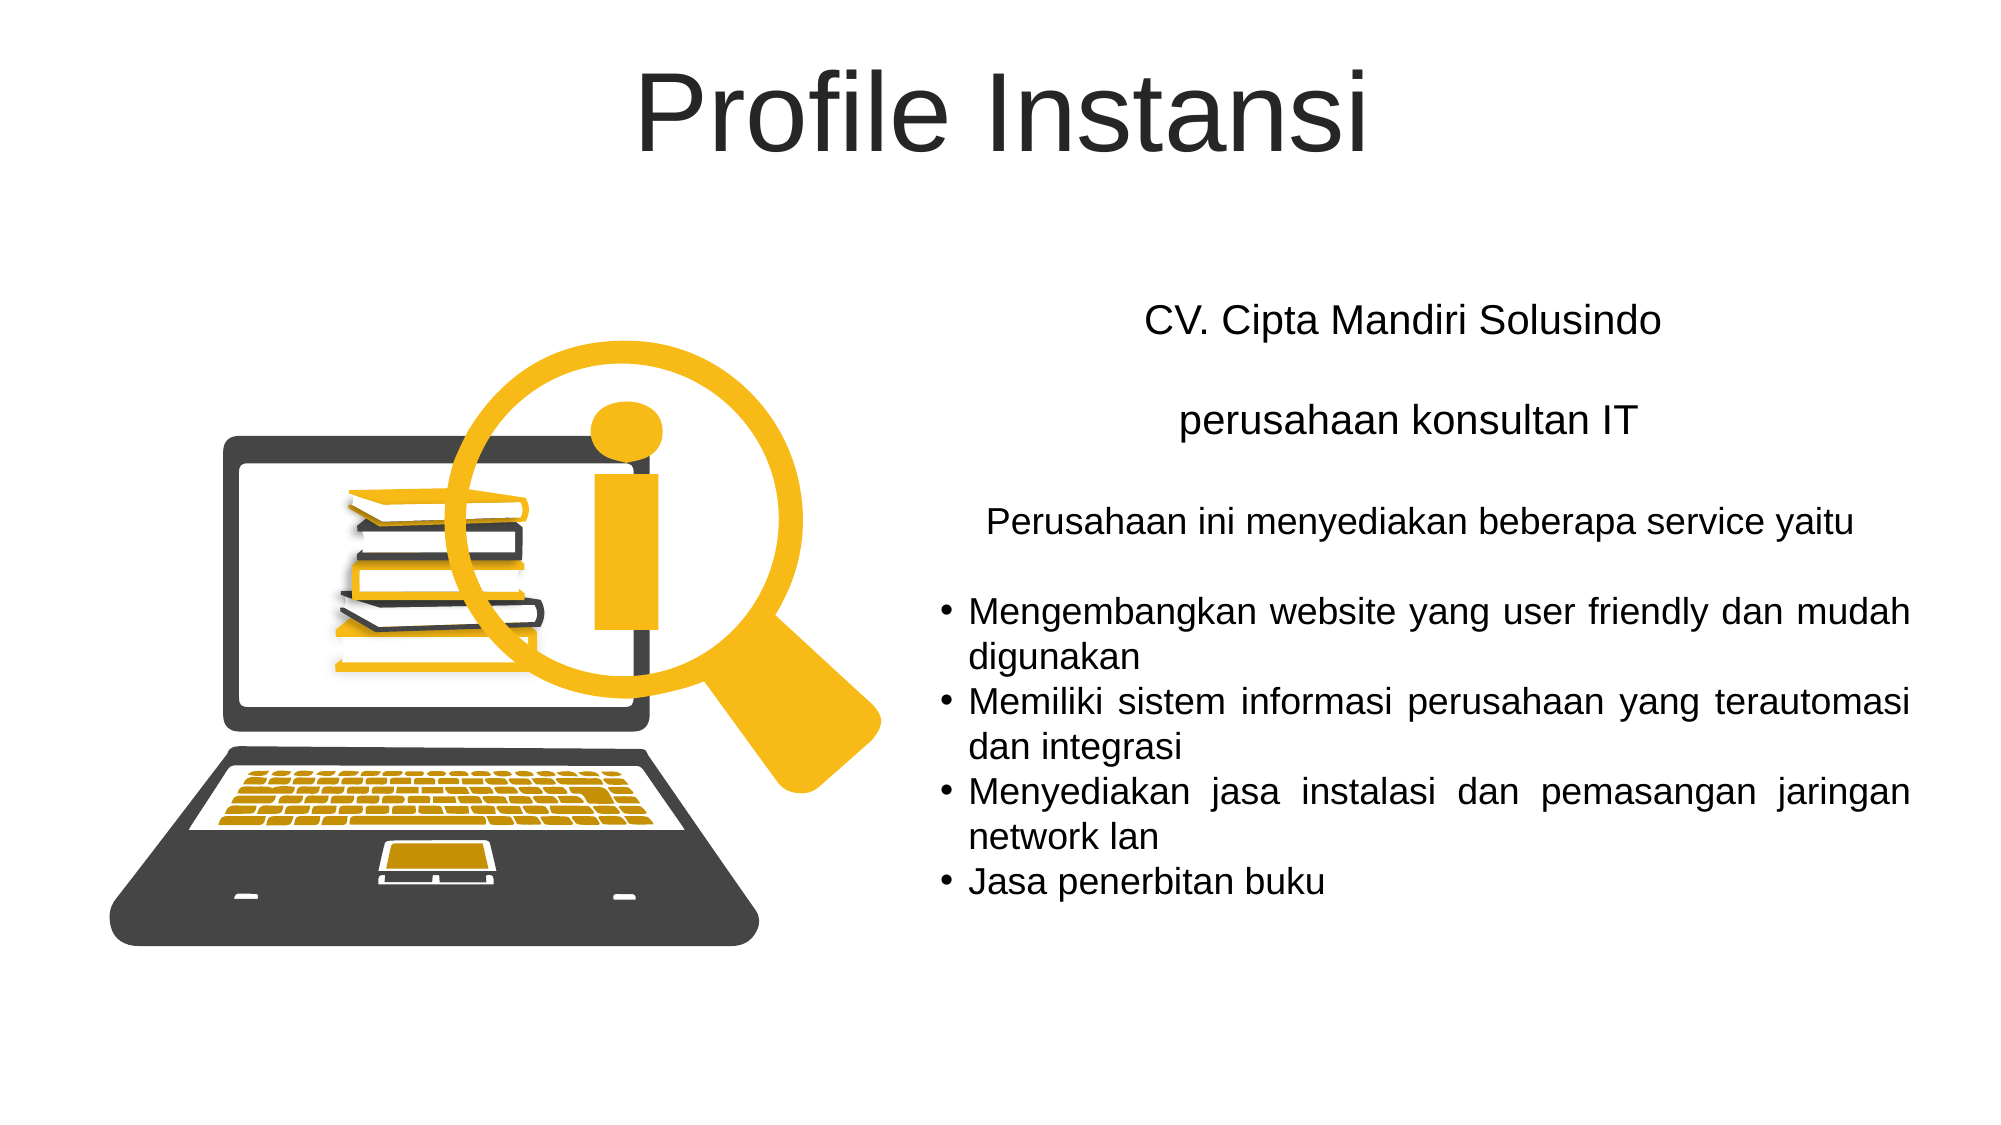

Profile Instansi
CV. Cipta Mandiri Solusindo

 perusahaan konsultan IT

Perusahaan ini menyediakan beberapa service yaitu

Mengembangkan website yang user friendly dan mudah digunakan
Memiliki sistem informasi perusahaan yang terautomasi dan integrasi
Menyediakan jasa instalasi dan pemasangan jaringan network lan
Jasa penerbitan buku